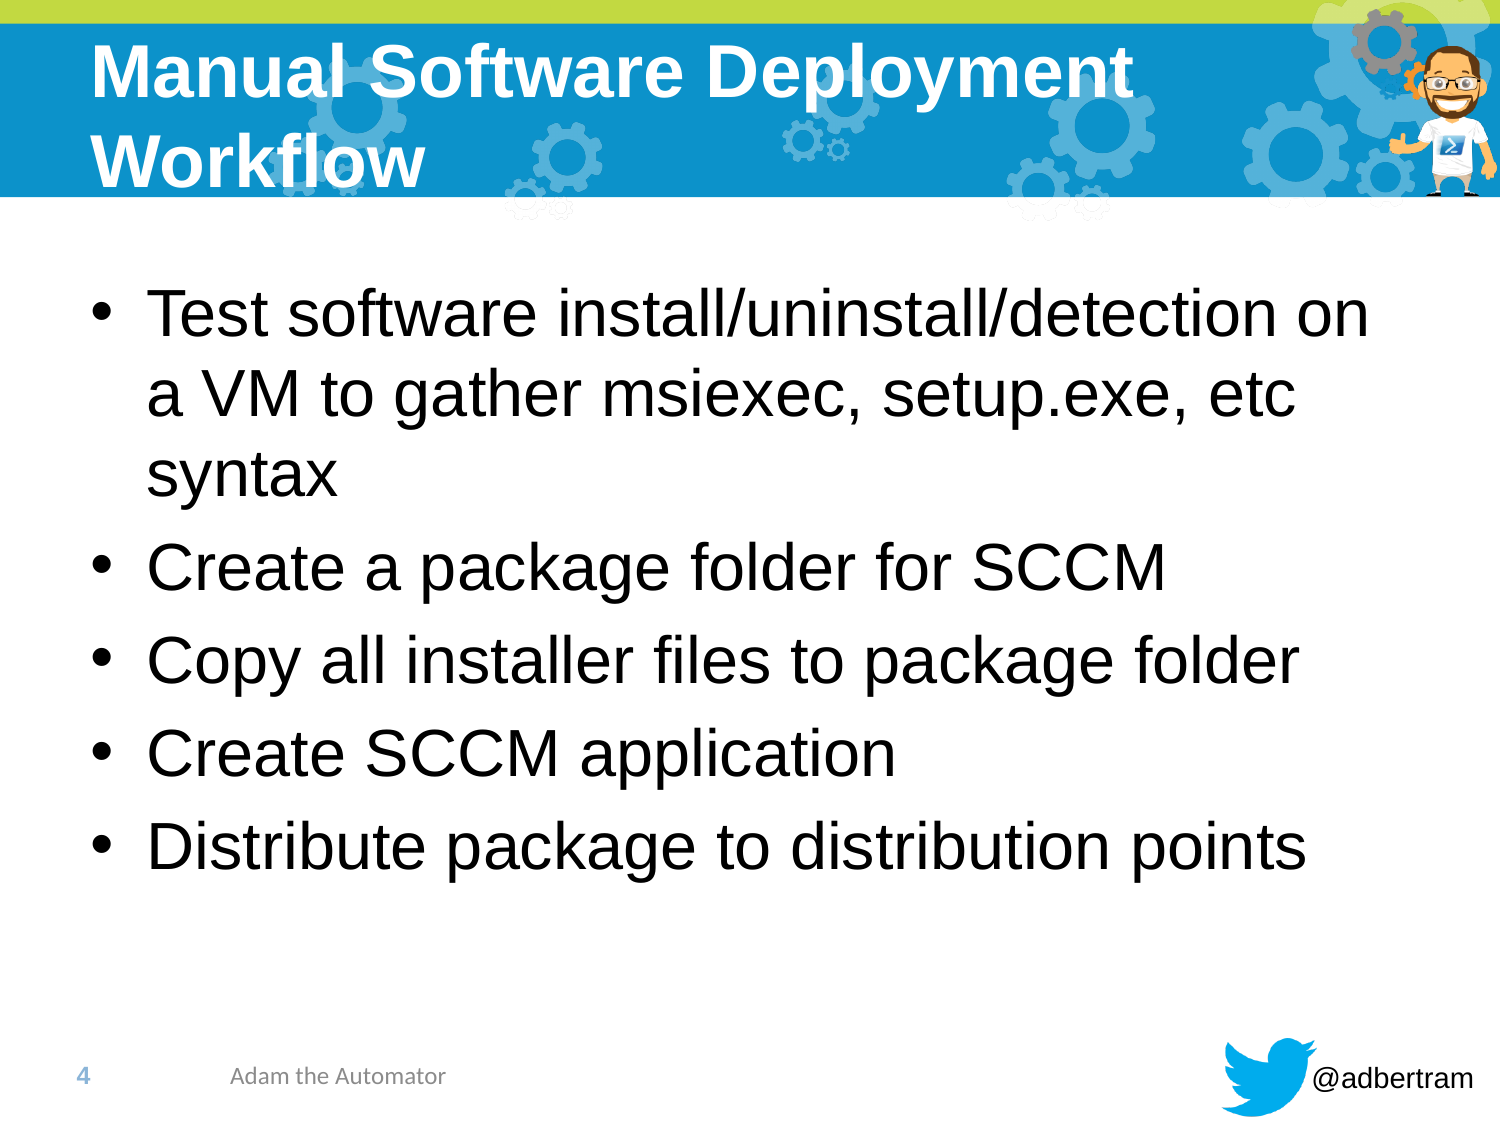

# Manual Software Deployment Workflow
Test software install/uninstall/detection on a VM to gather msiexec, setup.exe, etc syntax
Create a package folder for SCCM
Copy all installer files to package folder
Create SCCM application
Distribute package to distribution points
Adam the Automator
4